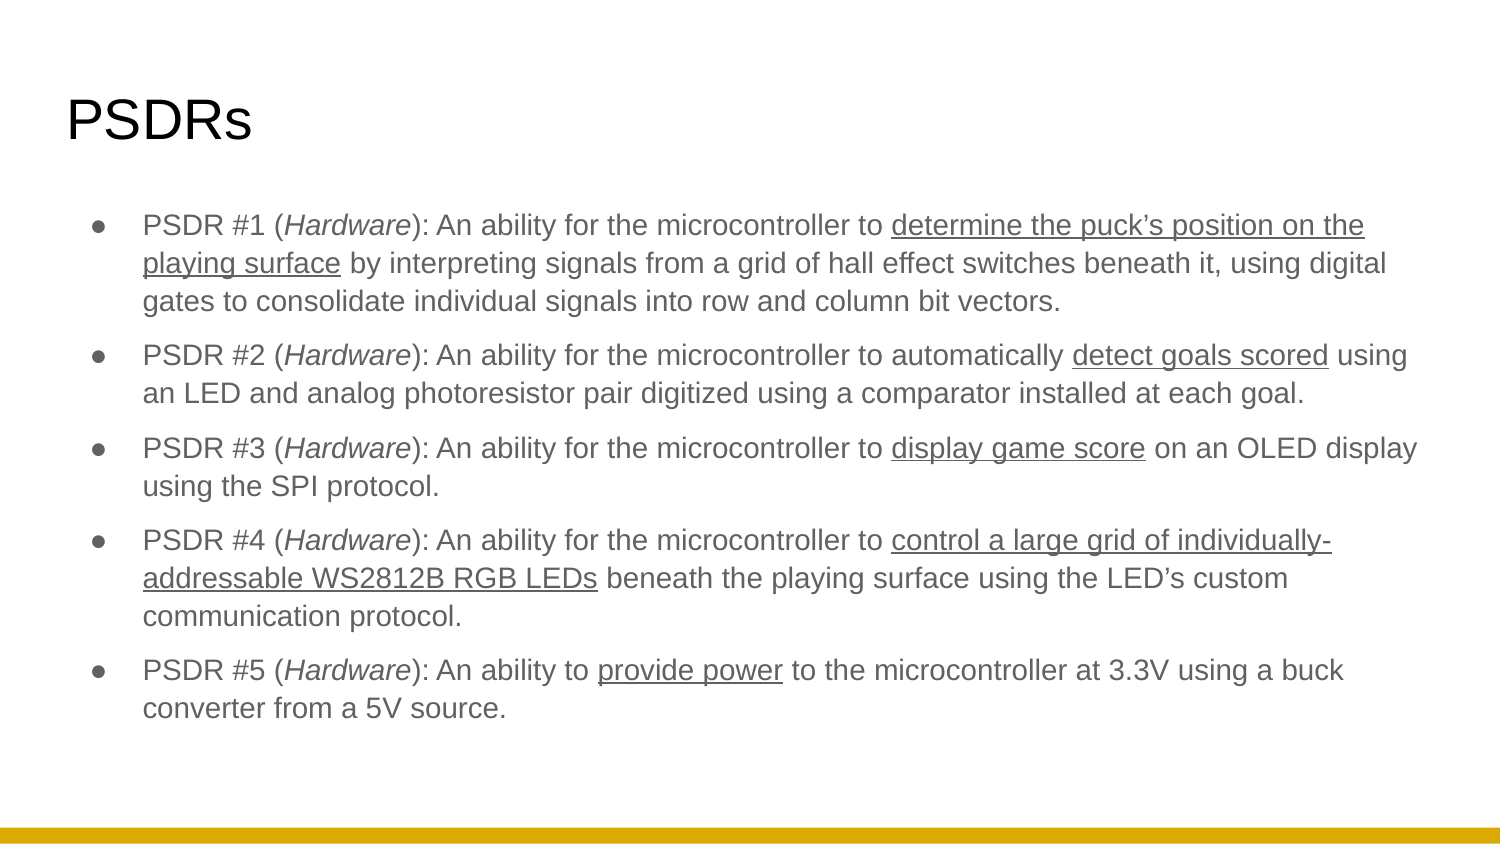

# PSDRs
PSDR #1 (Hardware): An ability for the microcontroller to determine the puck’s position on the playing surface by interpreting signals from a grid of hall effect switches beneath it, using digital gates to consolidate individual signals into row and column bit vectors.
PSDR #2 (Hardware): An ability for the microcontroller to automatically detect goals scored using an LED and analog photoresistor pair digitized using a comparator installed at each goal.
PSDR #3 (Hardware): An ability for the microcontroller to display game score on an OLED display using the SPI protocol.
PSDR #4 (Hardware): An ability for the microcontroller to control a large grid of individually-addressable WS2812B RGB LEDs beneath the playing surface using the LED’s custom communication protocol.
PSDR #5 (Hardware): An ability to provide power to the microcontroller at 3.3V using a buck converter from a 5V source.